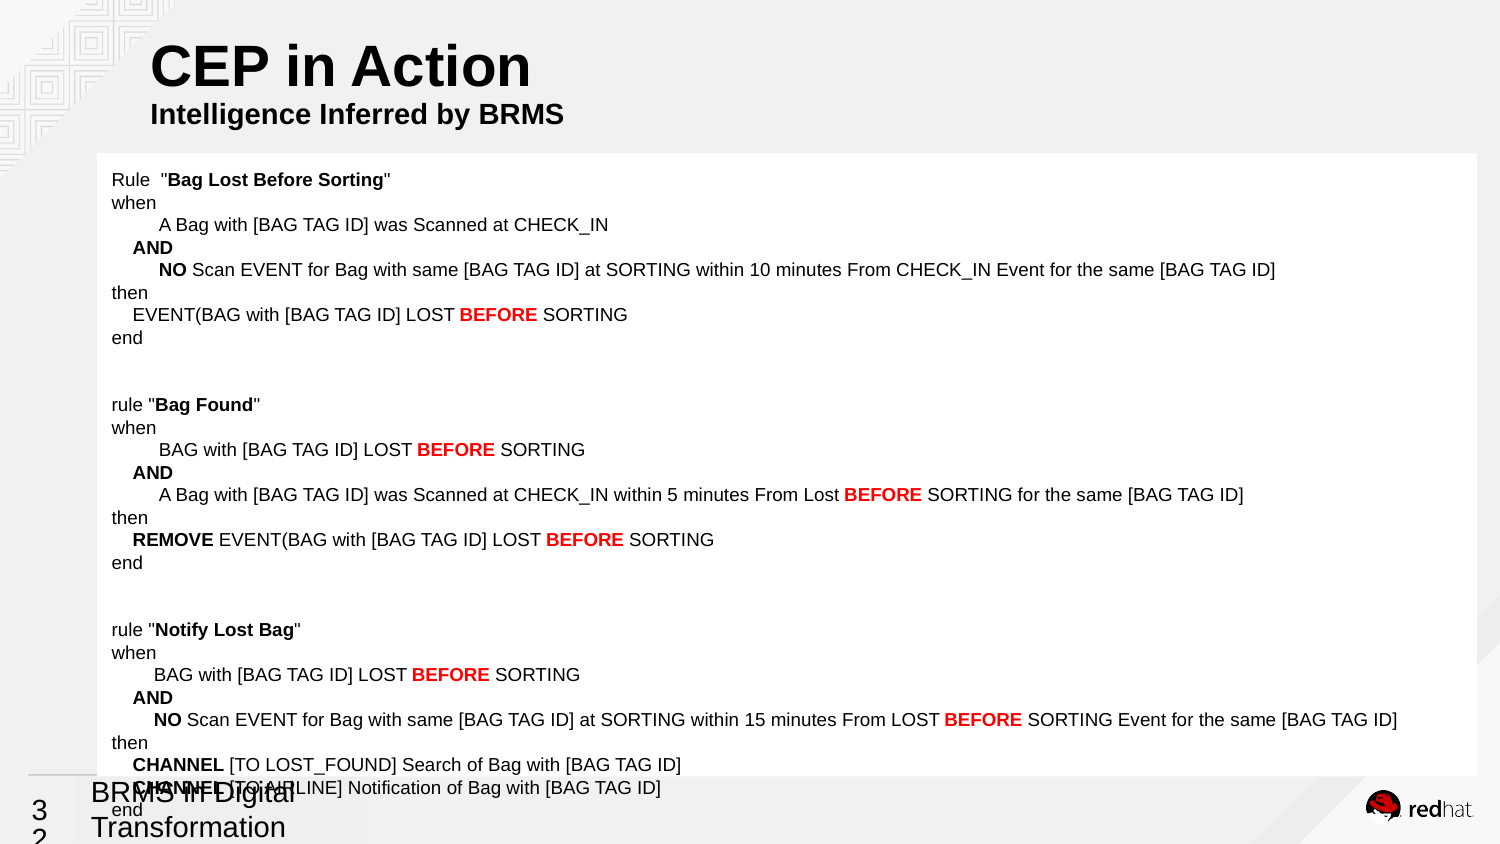

CEP in Action
Intelligence Inferred by BRMS
Rule  "Bag Lost Before Sorting"
when
         A Bag with [BAG TAG ID] was Scanned at CHECK_IN
    AND
         NO Scan EVENT for Bag with same [BAG TAG ID] at SORTING within 10 minutes From CHECK_IN Event for the same [BAG TAG ID]
then
    EVENT(BAG with [BAG TAG ID] LOST BEFORE SORTING
end

rule "Bag Found"
when
         BAG with [BAG TAG ID] LOST BEFORE SORTING
    AND
         A Bag with [BAG TAG ID] was Scanned at CHECK_IN within 5 minutes From Lost BEFORE SORTING for the same [BAG TAG ID]
then
    REMOVE EVENT(BAG with [BAG TAG ID] LOST BEFORE SORTING
end

rule "Notify Lost Bag"
when
        BAG with [BAG TAG ID] LOST BEFORE SORTING
    AND
        NO Scan EVENT for Bag with same [BAG TAG ID] at SORTING within 15 minutes From LOST BEFORE SORTING Event for the same [BAG TAG ID]
then
    CHANNEL [TO LOST_FOUND] Search of Bag with [BAG TAG ID]
    CHANNEL [TO AIRLINE] Notification of Bag with [BAG TAG ID]
end
32
BRMS in Digital Transformation